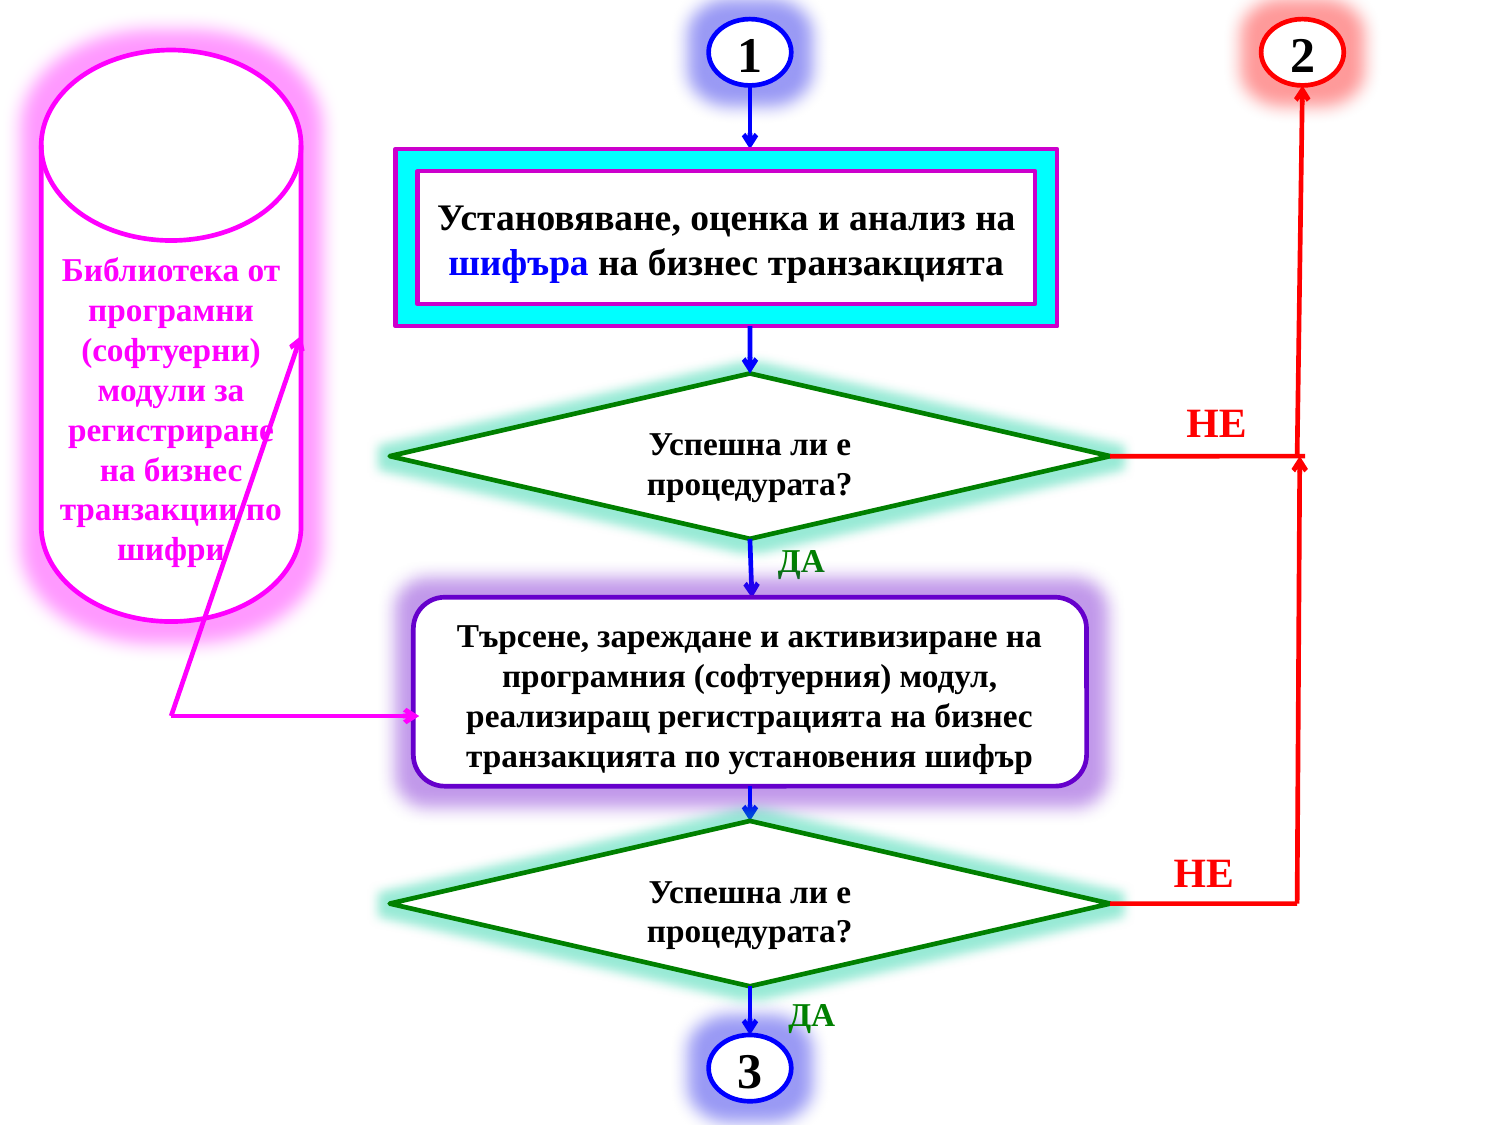

1
2
Библиотека от програмни (софтуерни) модули за регистриране на бизнес транзакции по шифри
Установяване, оценка и анализ на шифъра на бизнес транзакцията
Успешна ли е процедурата?
НЕ
ДА
Търсене, зареждане и активизиране на програмния (софтуерния) модул, реализиращ регистрацията на бизнес транзакцията по установения шифър
Успешна ли е процедурата?
НЕ
ДА
3